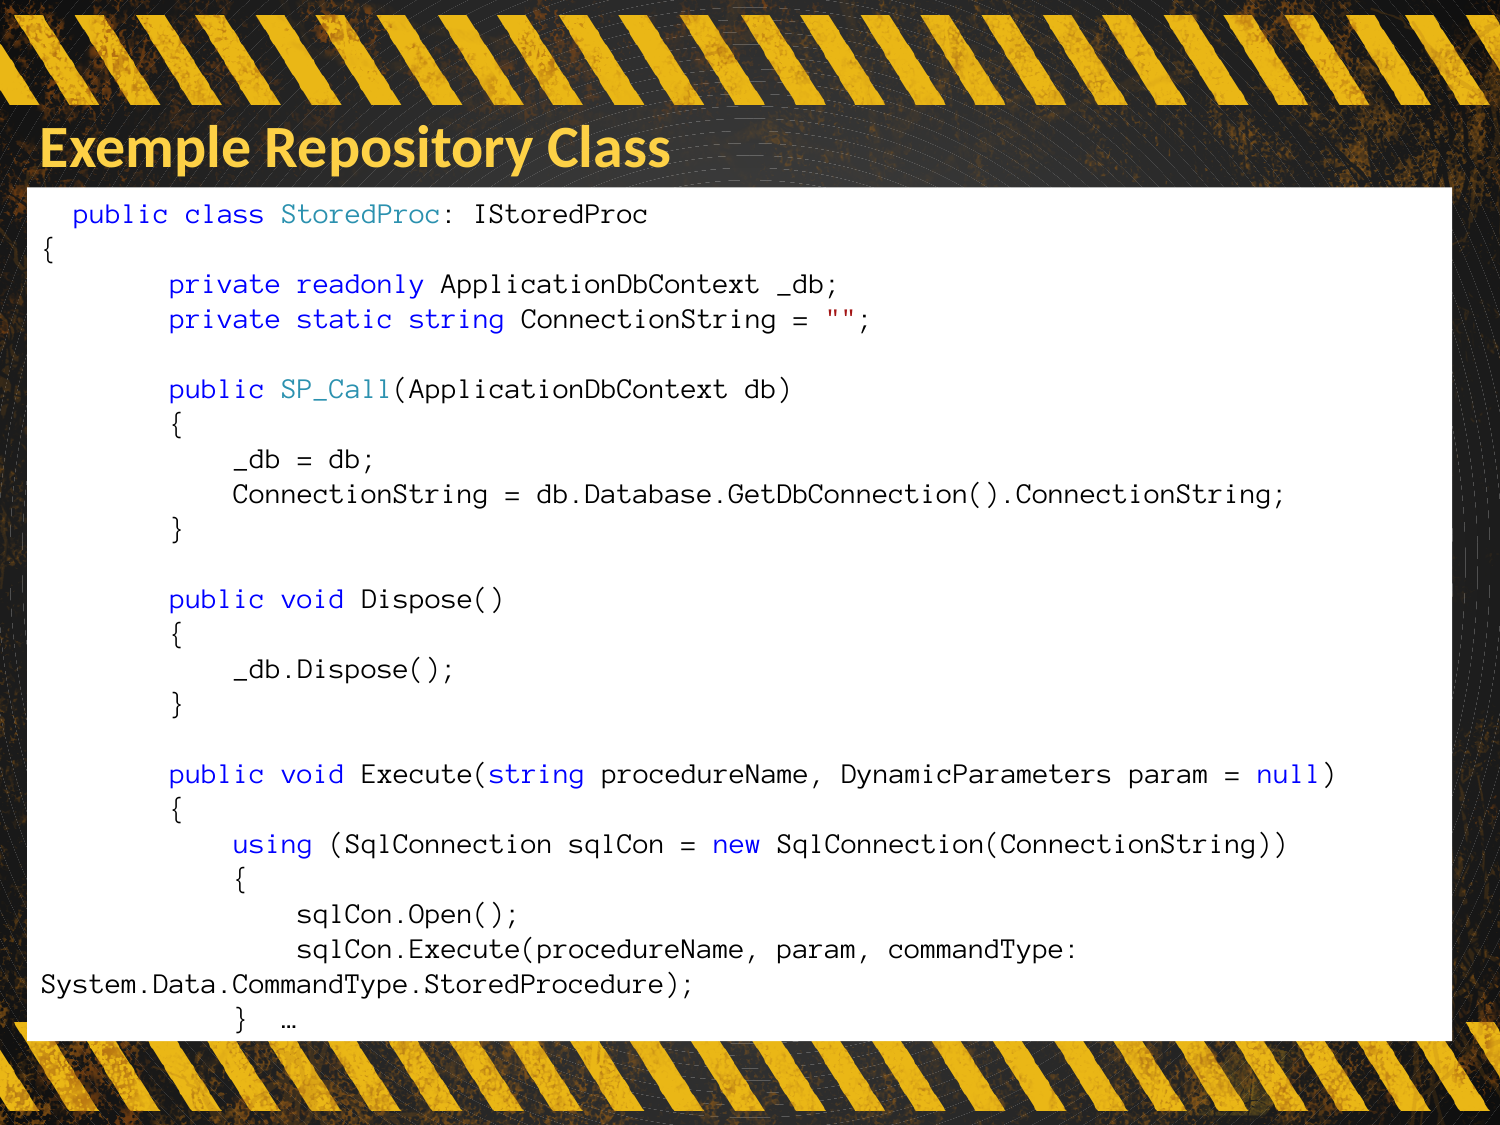

# Exemple Repository Class
  public class StoredProc: IStoredProc
{
        private readonly ApplicationDbContext _db;
        private static string ConnectionString = "";

        public SP_Call(ApplicationDbContext db)
        {
            _db = db;
            ConnectionString = db.Database.GetDbConnection().ConnectionString;
        }

        public void Dispose()
        {
            _db.Dispose();
        }

        public void Execute(string procedureName, DynamicParameters param = null)
        {
            using (SqlConnection sqlCon = new SqlConnection(ConnectionString))
            {
                sqlCon.Open();
                sqlCon.Execute(procedureName, param, commandType: System.Data.CommandType.StoredProcedure);
            }  …